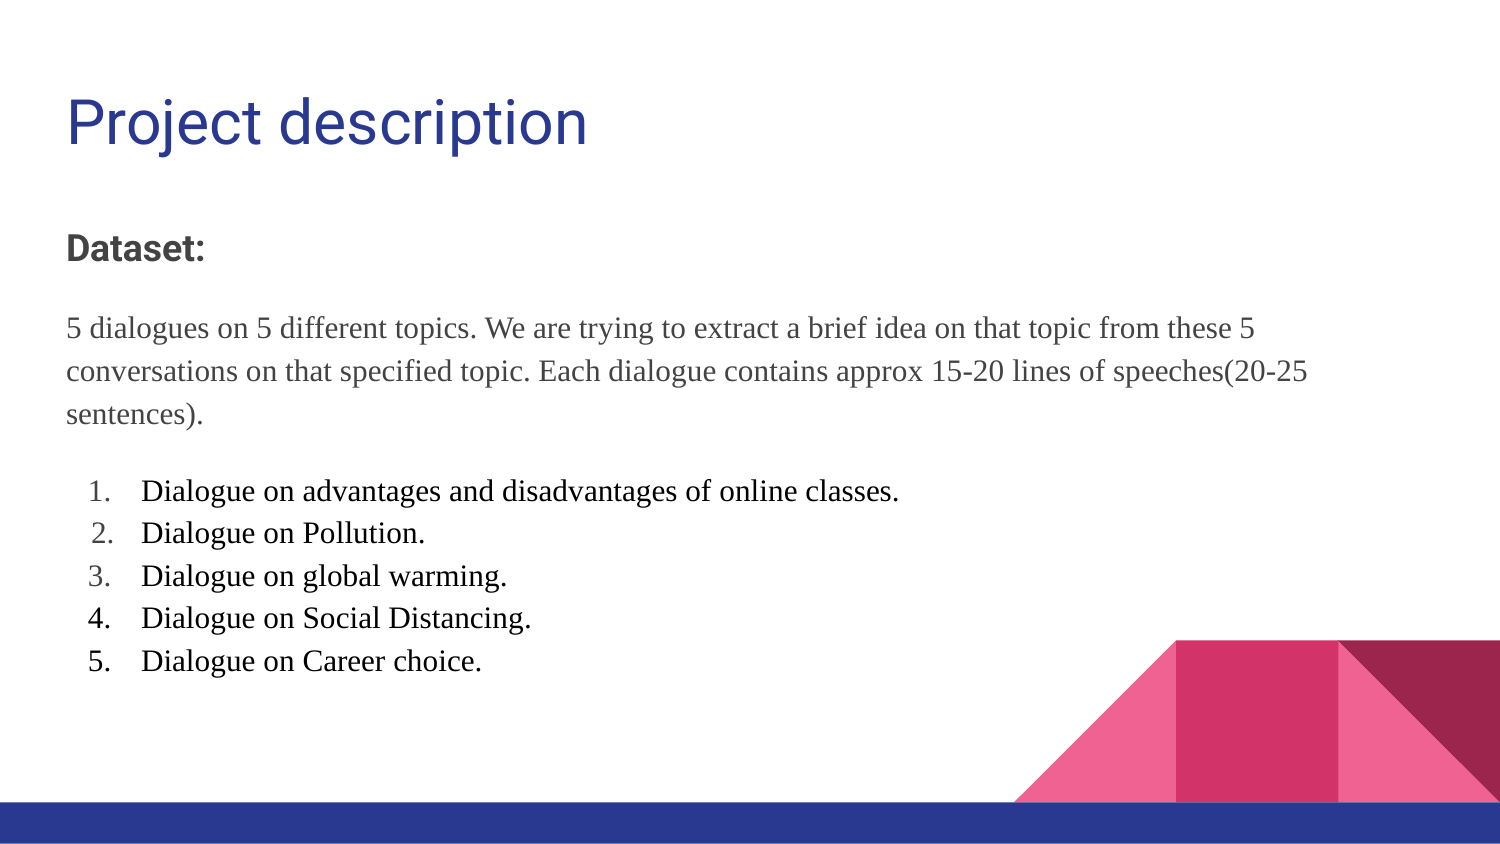

# Project description
Dataset:
5 dialogues on 5 different topics. We are trying to extract a brief idea on that topic from these 5 conversations on that specified topic. Each dialogue contains approx 15-20 lines of speeches(20-25 sentences).
Dialogue on advantages and disadvantages of online classes.
Dialogue on Pollution.
Dialogue on global warming.
Dialogue on Social Distancing.
Dialogue on Career choice.